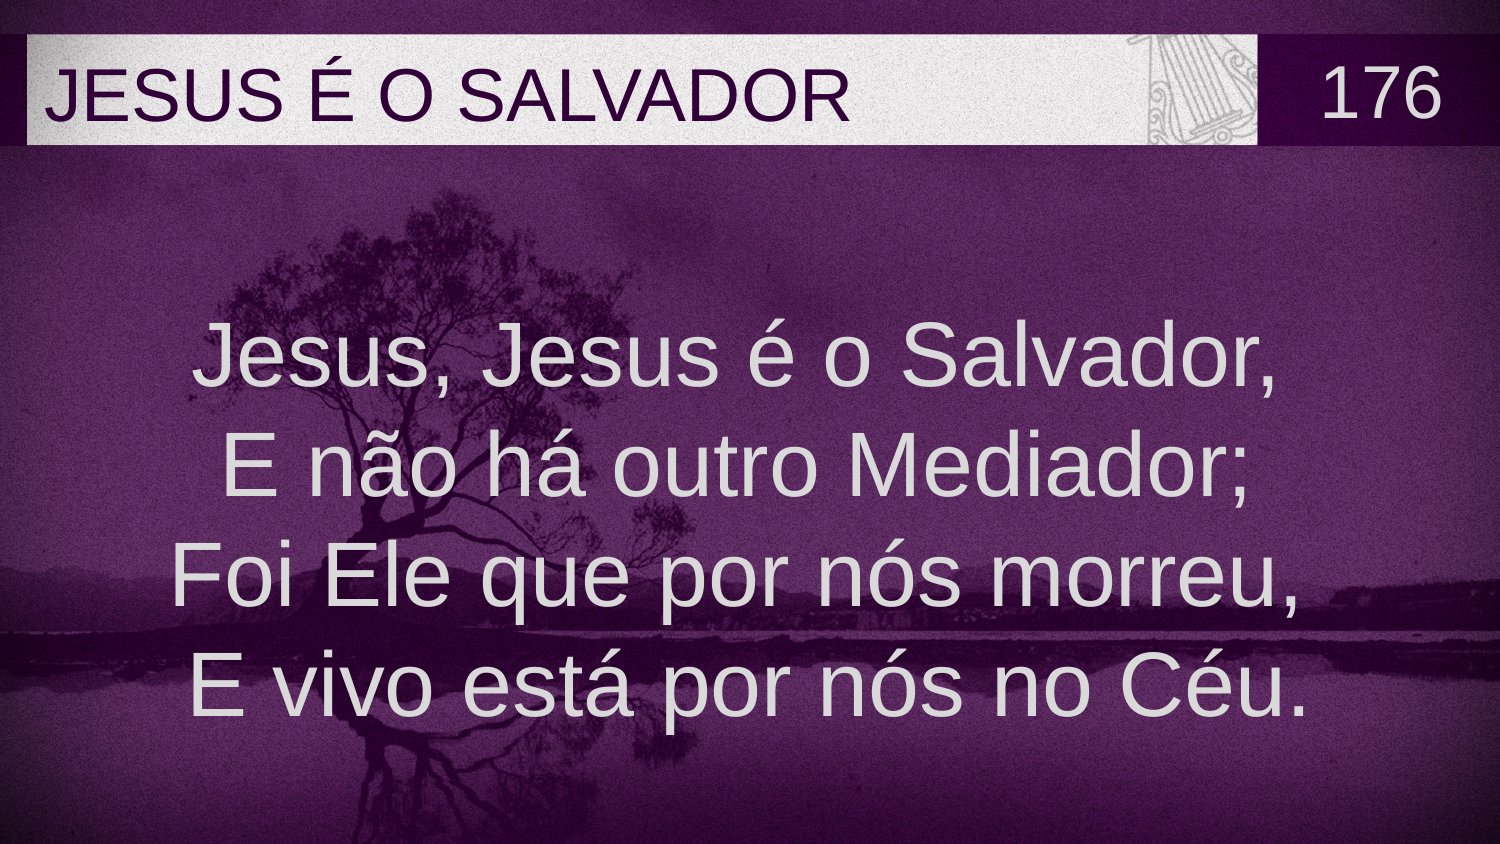

# JESUS É O SALVADOR
176
Jesus, Jesus é o Salvador,
E não há outro Mediador;
Foi Ele que por nós morreu,
E vivo está por nós no Céu.